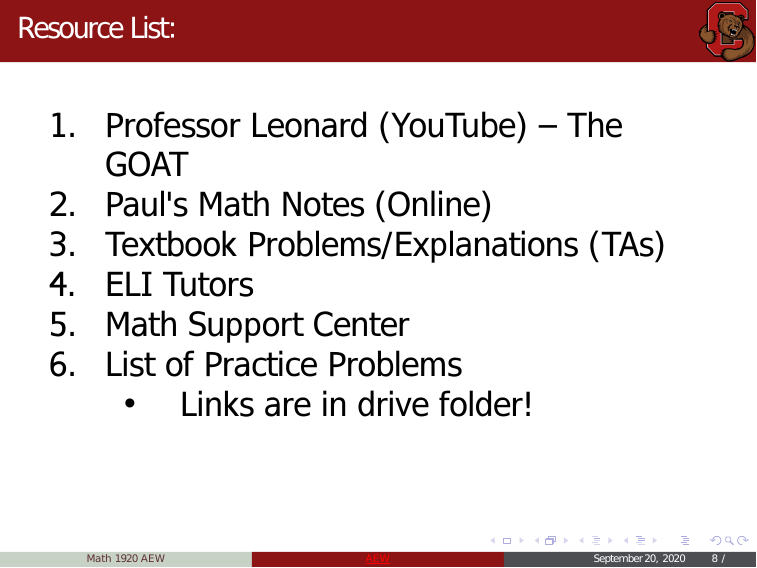

Resource List:
Professor Leonard (YouTube) – The GOAT
Paul's Math Notes (Online)
Textbook Problems/Explanations (TAs)
ELI Tutors
Math Support Center
List of Practice Problems
Links are in drive folder!

Math 1920 AEW
AEW
September 20, 2020
8 /